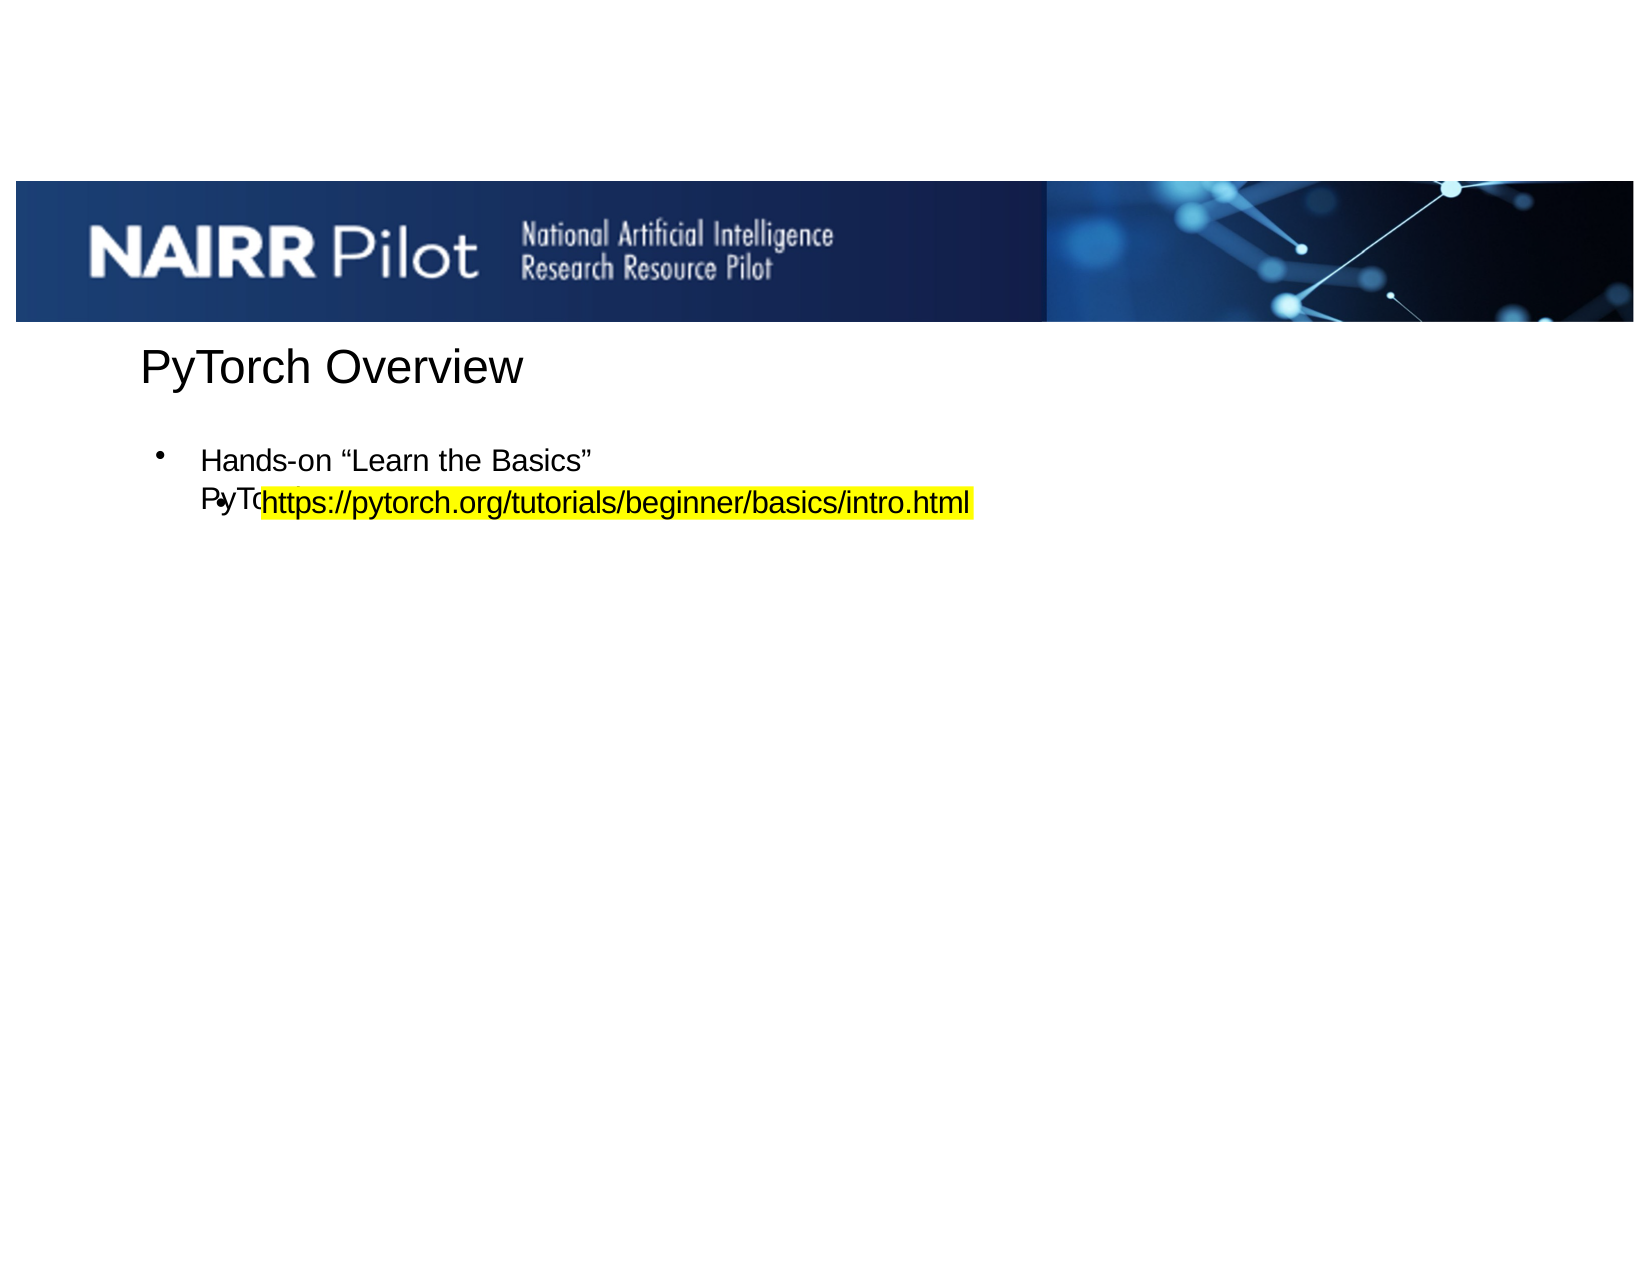

# PyTorch Overview
Hands-on “Learn the Basics” PyTorch:
•
https://pytorch.org/tutorials/beginner/basics/intro.html